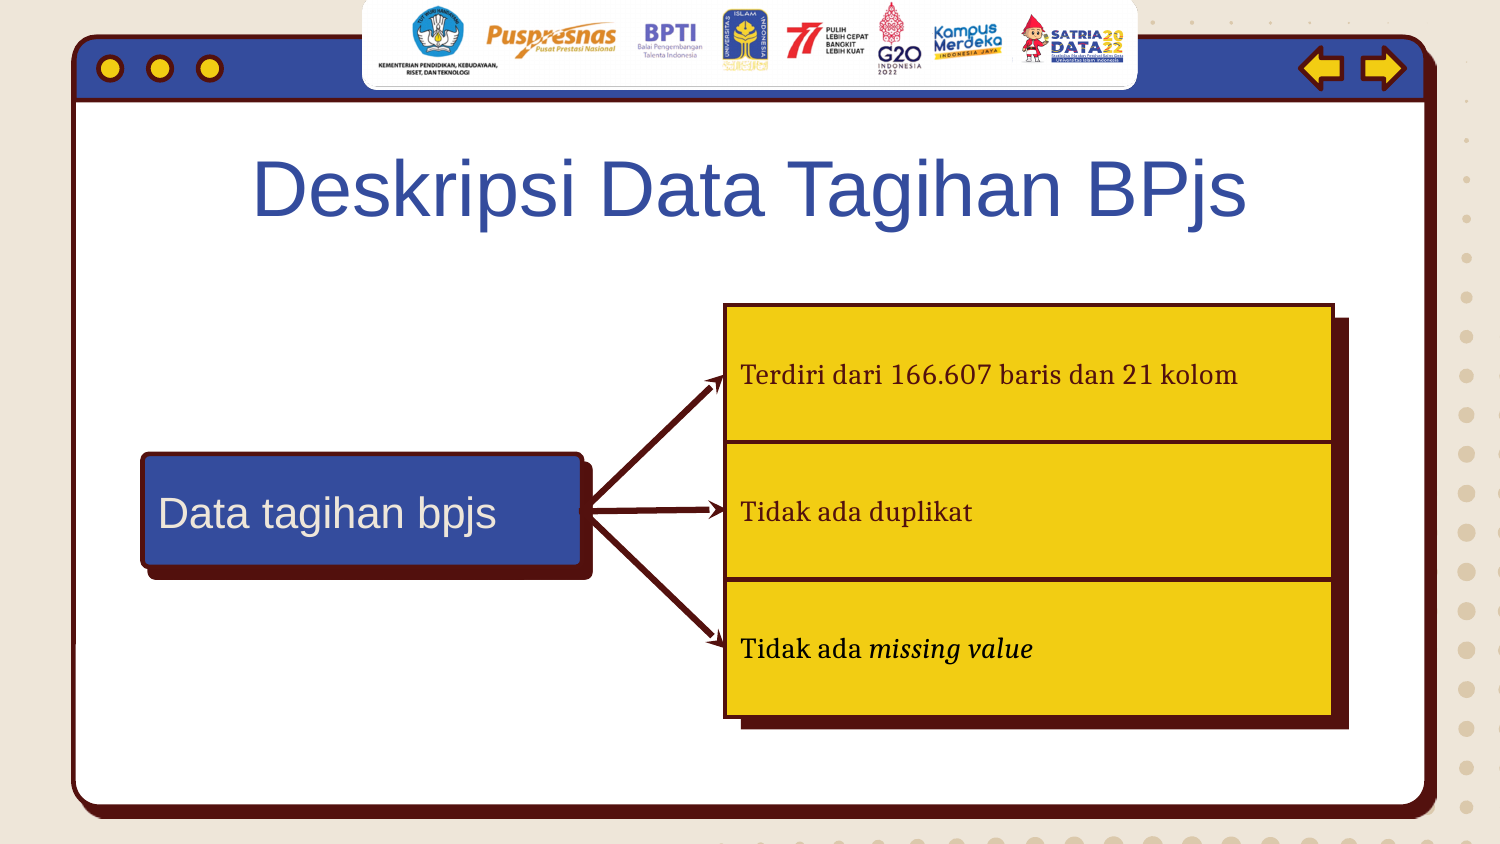

Deskripsi Data Tagihan BPjs
| Terdiri dari 166.607 baris dan 21 kolom |
| --- |
| Tidak ada duplikat |
| Tidak ada missing value |

Data tagihan bpjs